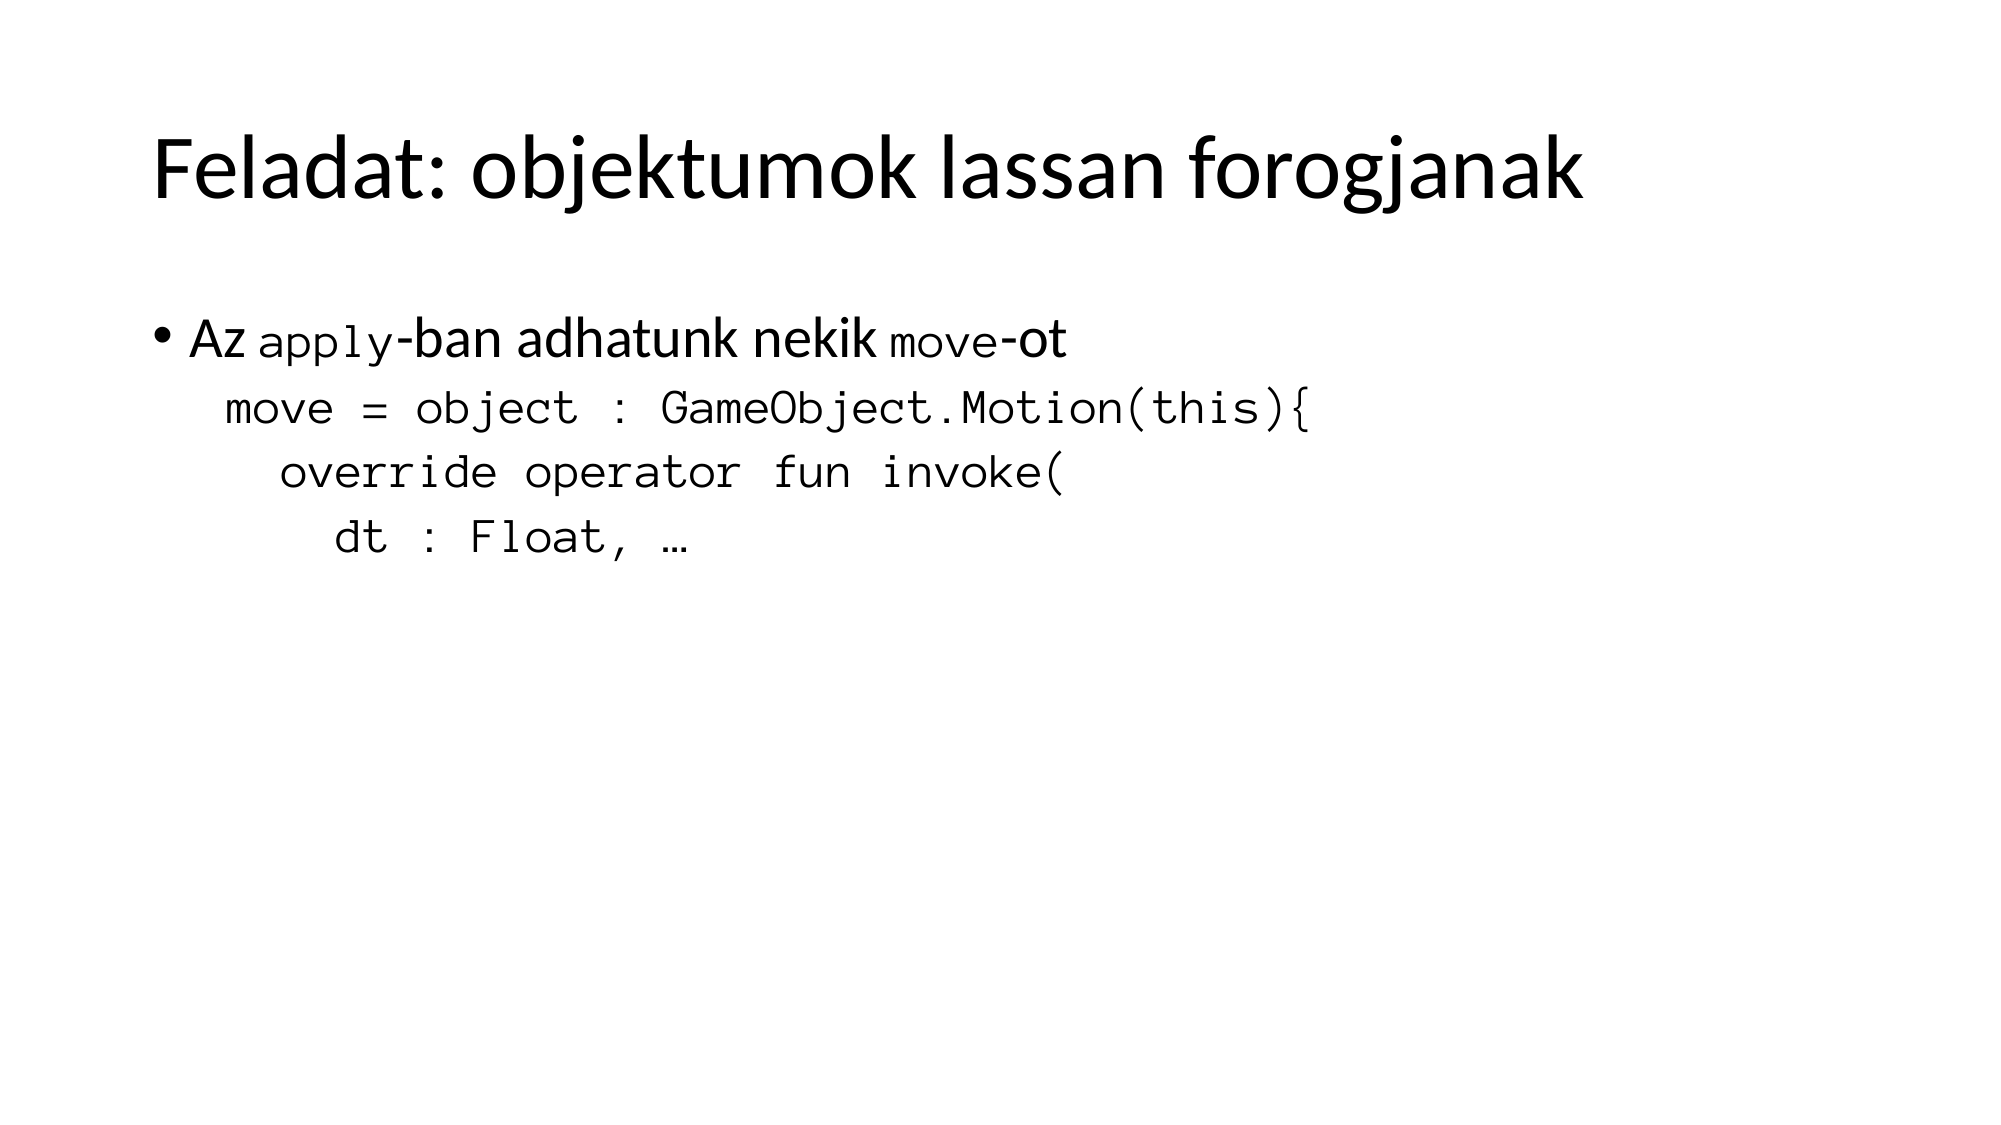

# Feladat: objektumok lassan forogjanak
Az apply-ban adhatunk nekik move-ot
move = object : GameObject.Motion(this){
  override operator fun invoke(
    dt : Float, …